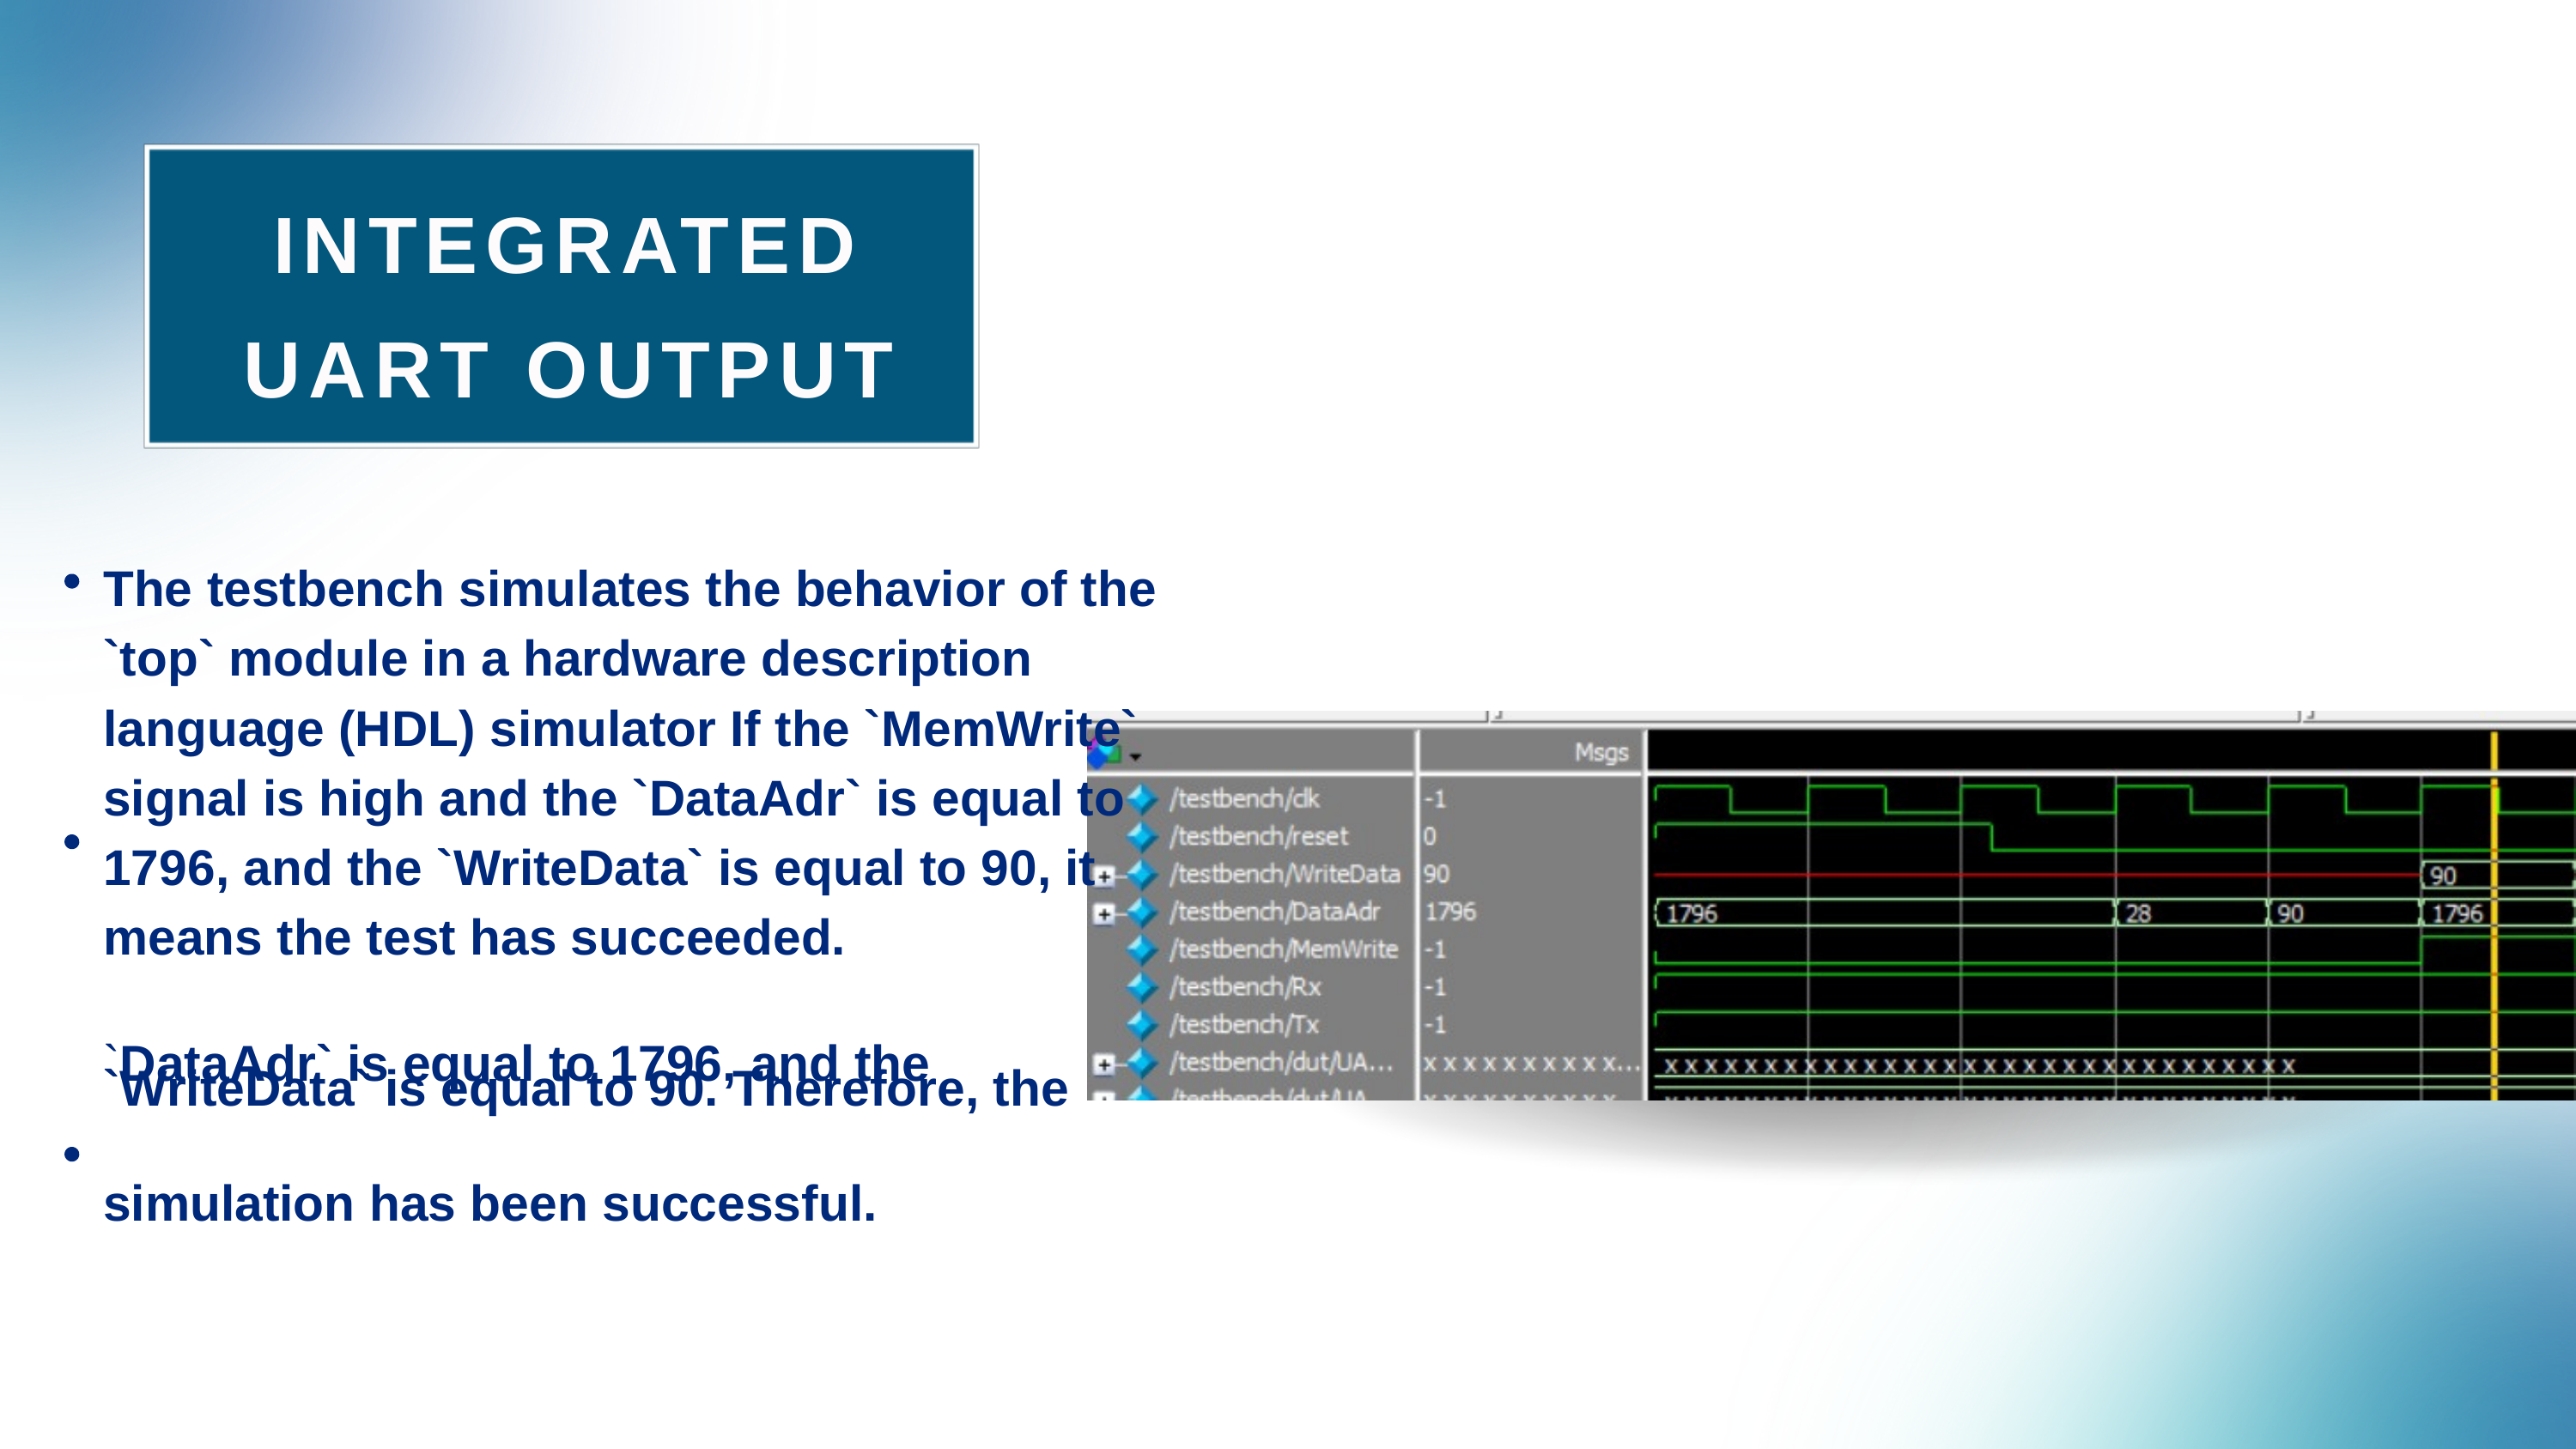

INTEGRATED UART OUTPUT
The testbench simulates the behavior of the `top` module in a hardware description language (HDL) simulator If the `MemWrite` signal is high and the `DataAdr` is equal to 1796, and the `WriteData` is equal to 90, it means the test has succeeded.
`DataAdr` is equal to 1796, and the
`WriteData` is equal to 90. Therefore, the
simulation has been successful.